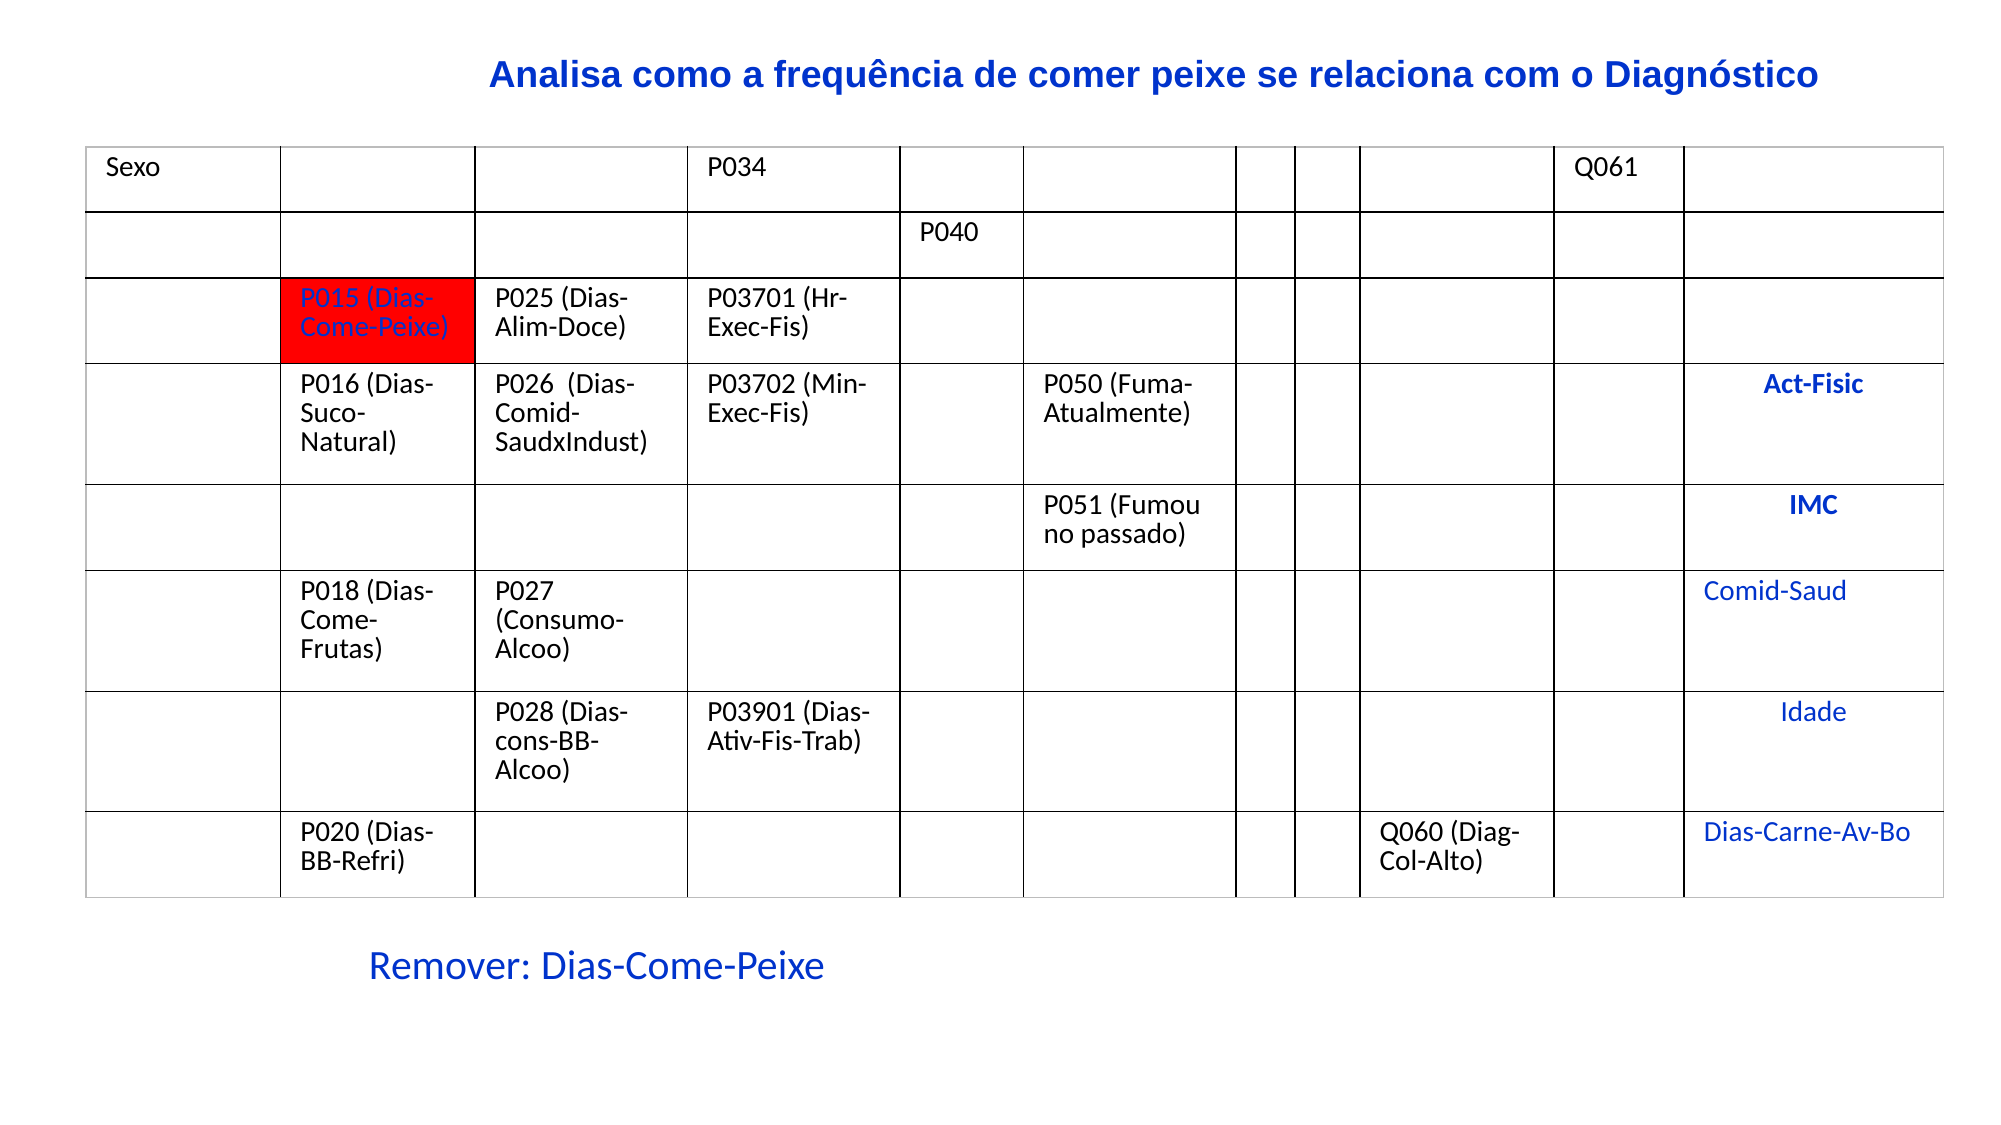

Analisa como a frequência de comer peixe se relaciona com o Diagnóstico
| Sexo |  |  | P034 |  |  |  |  |  | Q061 |  |
| --- | --- | --- | --- | --- | --- | --- | --- | --- | --- | --- |
|  |  |  |  | P040 |  |  |  |  |  |  |
|  | P015 (Dias-Come-Peixe) | P025 (Dias-Alim-Doce) | P03701 (Hr-Exec-Fis) |  |  |  |  |  |  |  |
|  | P016 (Dias-Suco-Natural) | P026 (Dias-Comid-SaudxIndust) | P03702 (Min-Exec-Fis) |  | P050 (Fuma-Atualmente) |  |  |  |  | Act-Fisic |
|  |  |  |  |  | P051 (Fumou no passado) |  |  |  |  | IMC |
|  | P018 (Dias-Come-Frutas) | P027 (Consumo-Alcoo) |  |  |  |  |  |  |  | Comid-Saud |
|  |  | P028 (Dias-cons-BB-Alcoo) | P03901 (Dias-Ativ-Fis-Trab) |  |  |  |  |  |  | Idade |
|  | P020 (Dias-BB-Refri) |  |  |  |  |  |  | Q060 (Diag-Col-Alto) |  | Dias-Carne-Av-Bo |
Remover: Dias-Come-Peixe